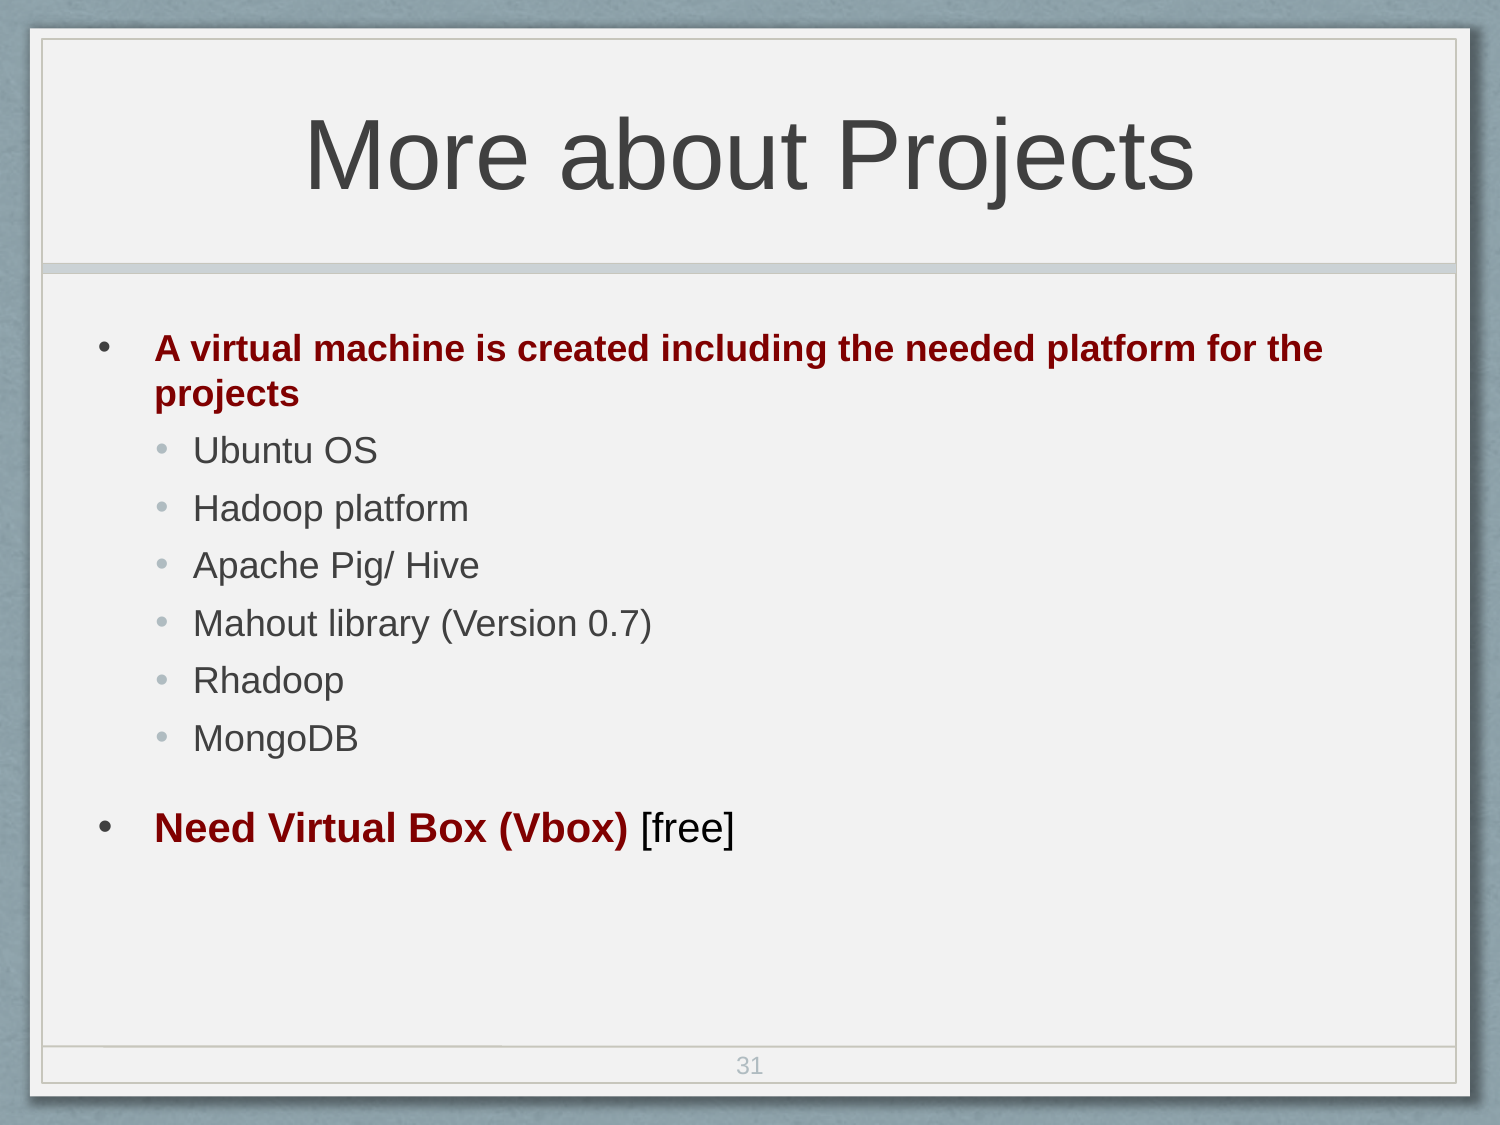

# More about Projects
A virtual machine is created including the needed platform for the projects
Ubuntu OS
Hadoop platform
Apache Pig/ Hive
Mahout library (Version 0.7)
Rhadoop
MongoDB
Need Virtual Box (Vbox) [free]
31